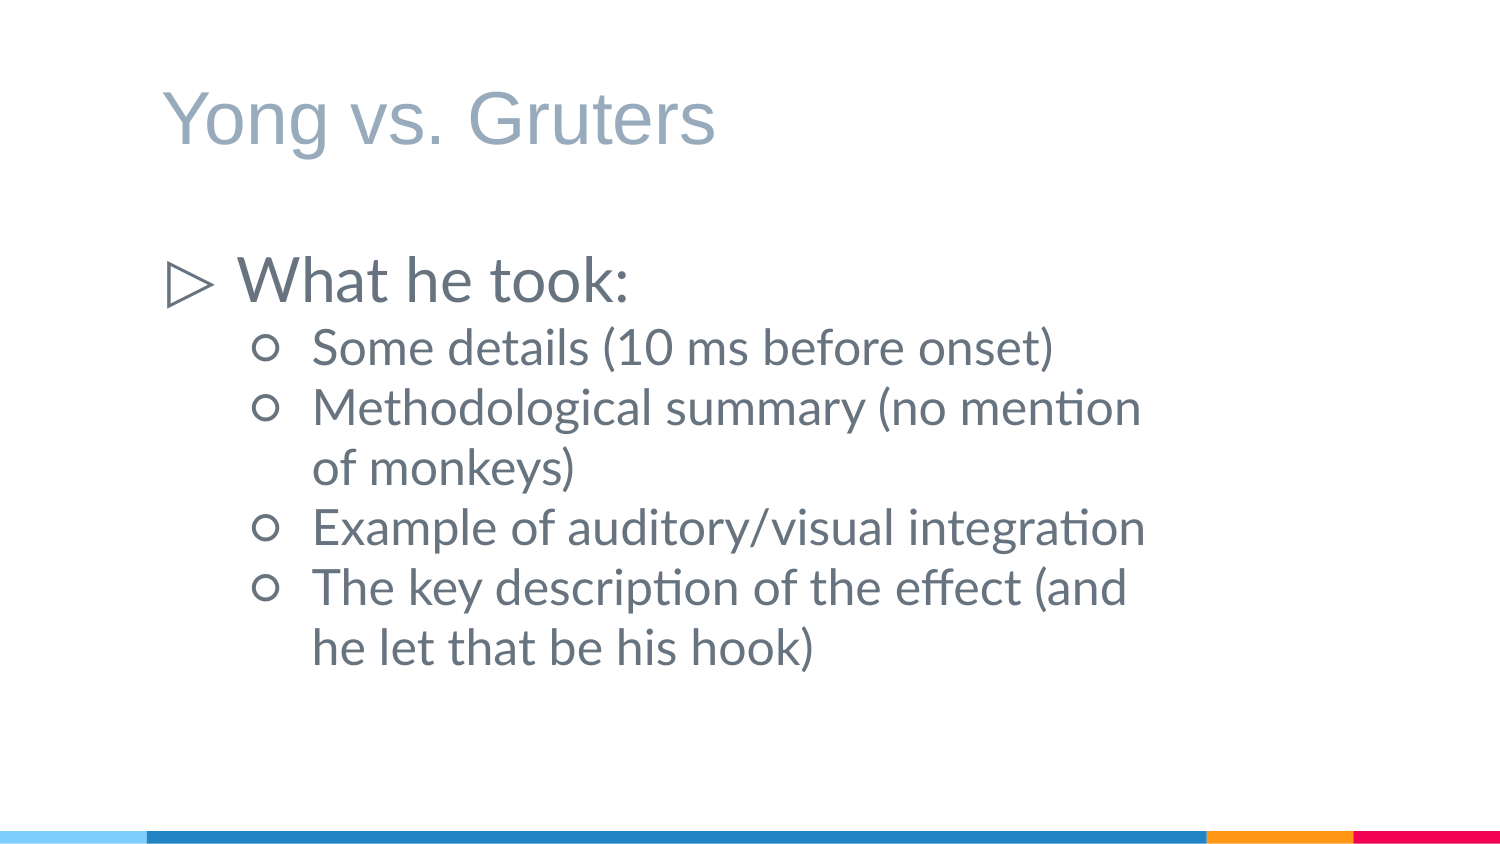

# Yong vs. Gruters
What he took:
Some details (10 ms before onset)
Methodological summary (no mention of monkeys)
Example of auditory/visual integration
The key description of the effect (and he let that be his hook)